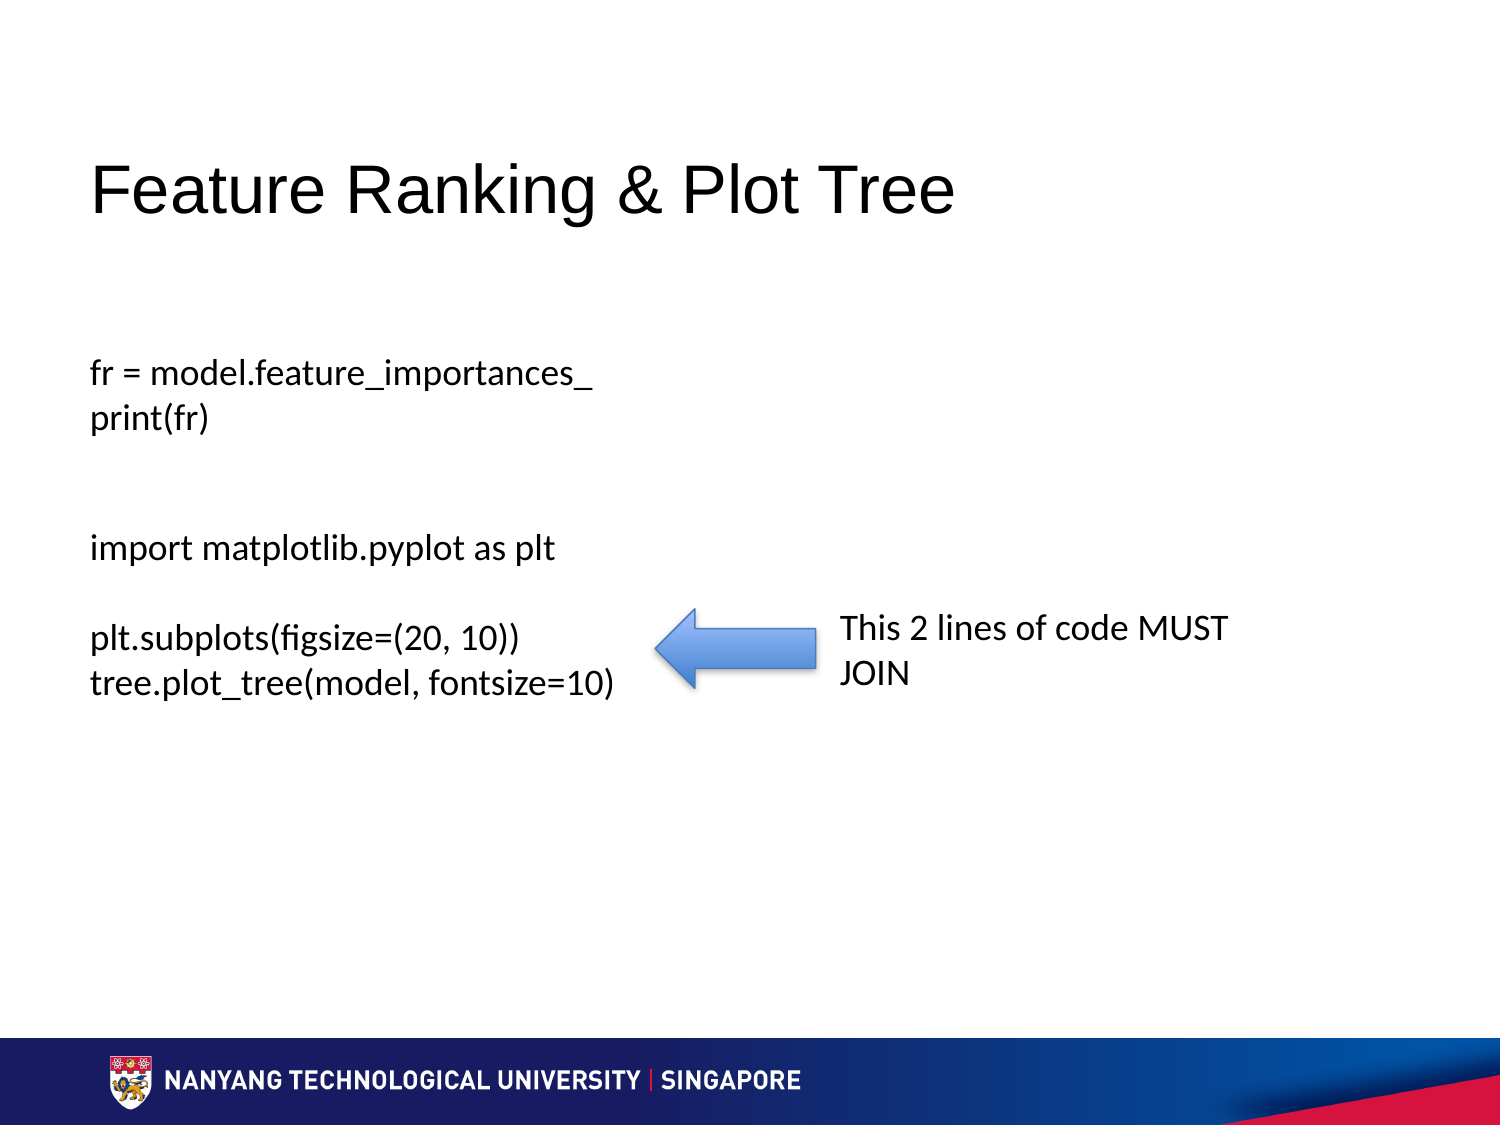

# Feature Ranking & Plot Tree
fr = model.feature_importances_
print(fr)
import matplotlib.pyplot as plt

plt.subplots(figsize=(20, 10))
tree.plot_tree(model, fontsize=10)
This 2 lines of code MUST JOIN